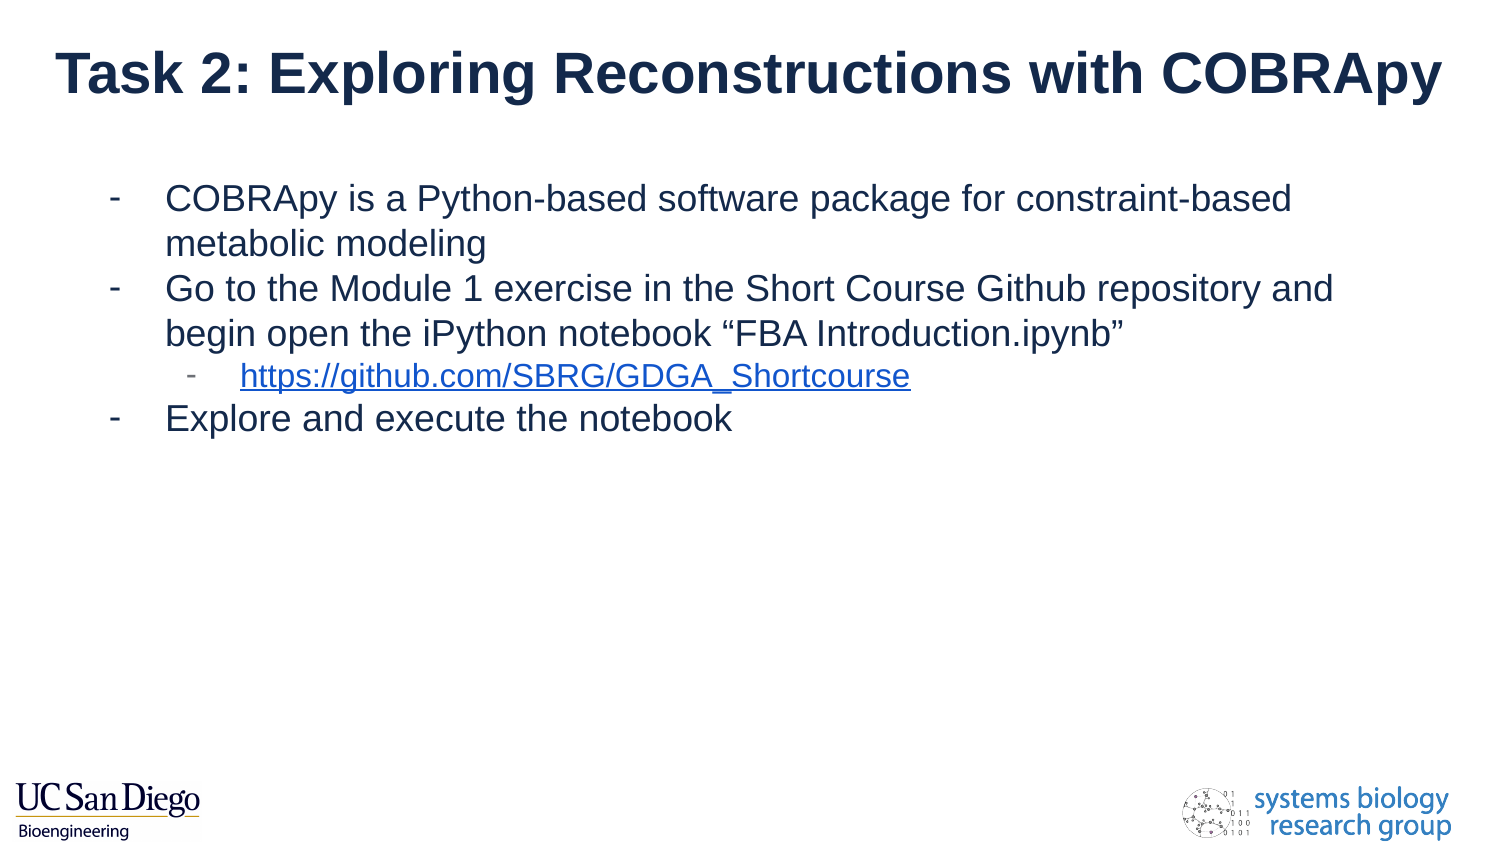

# Task 2: Exploring Reconstructions with COBRApy
COBRApy is a Python-based software package for constraint-based metabolic modeling
Go to the Module 1 exercise in the Short Course Github repository and begin open the iPython notebook “FBA Introduction.ipynb”
https://github.com/SBRG/GDGA_Shortcourse
Explore and execute the notebook